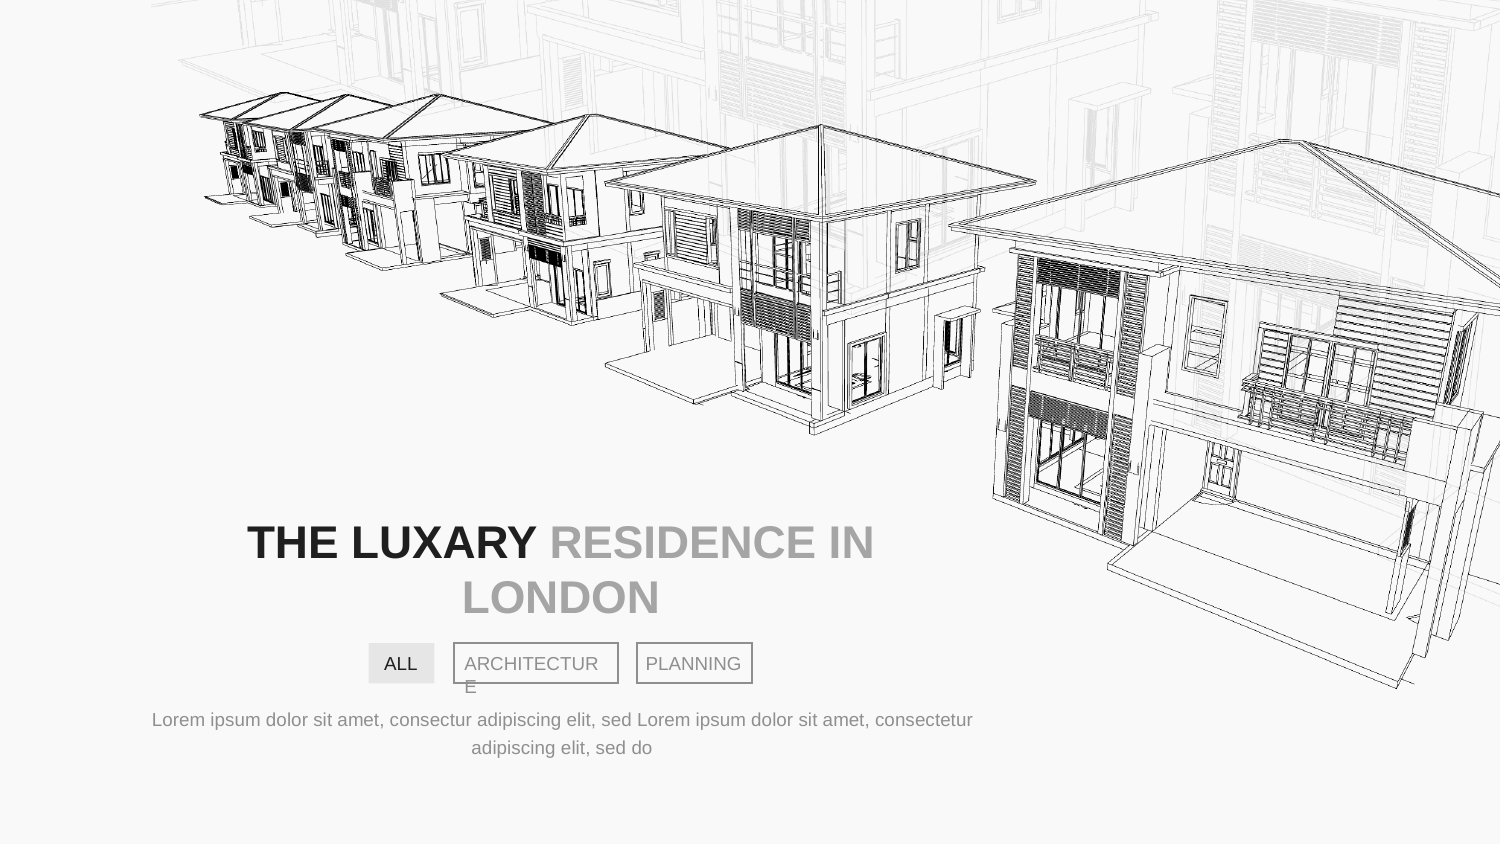

THE LUXARY RESIDENCE IN LONDON

ALL

ARCHITECTURE

PLANNING
Lorem ipsum dolor sit amet, consectur adipiscing elit, sed Lorem ipsum dolor sit amet, consectetur adipiscing elit, sed do